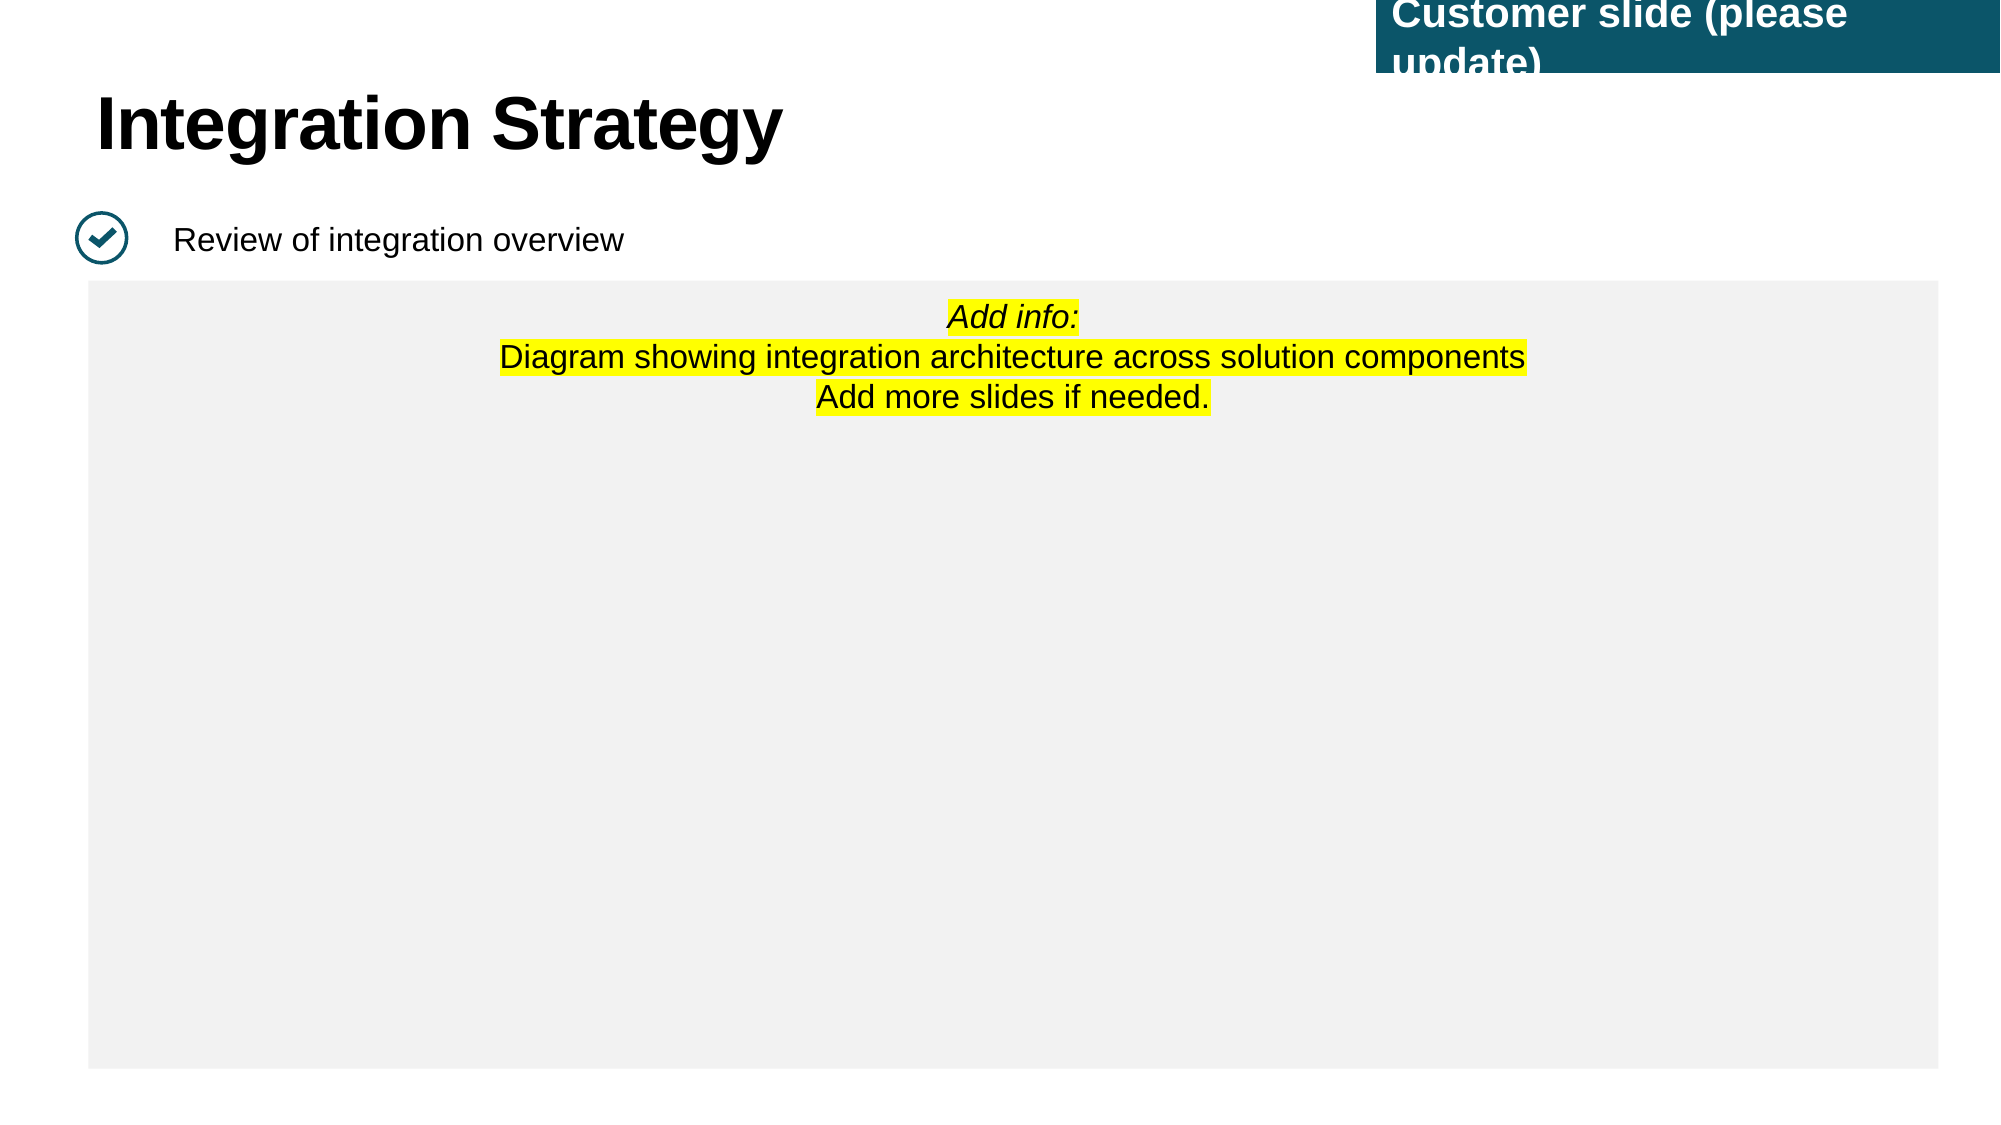

Customer slide (please update)
# Integration Strategy
Review of integration overview

Add info:
Diagram showing integration architecture across solution components
Add more slides if needed.​